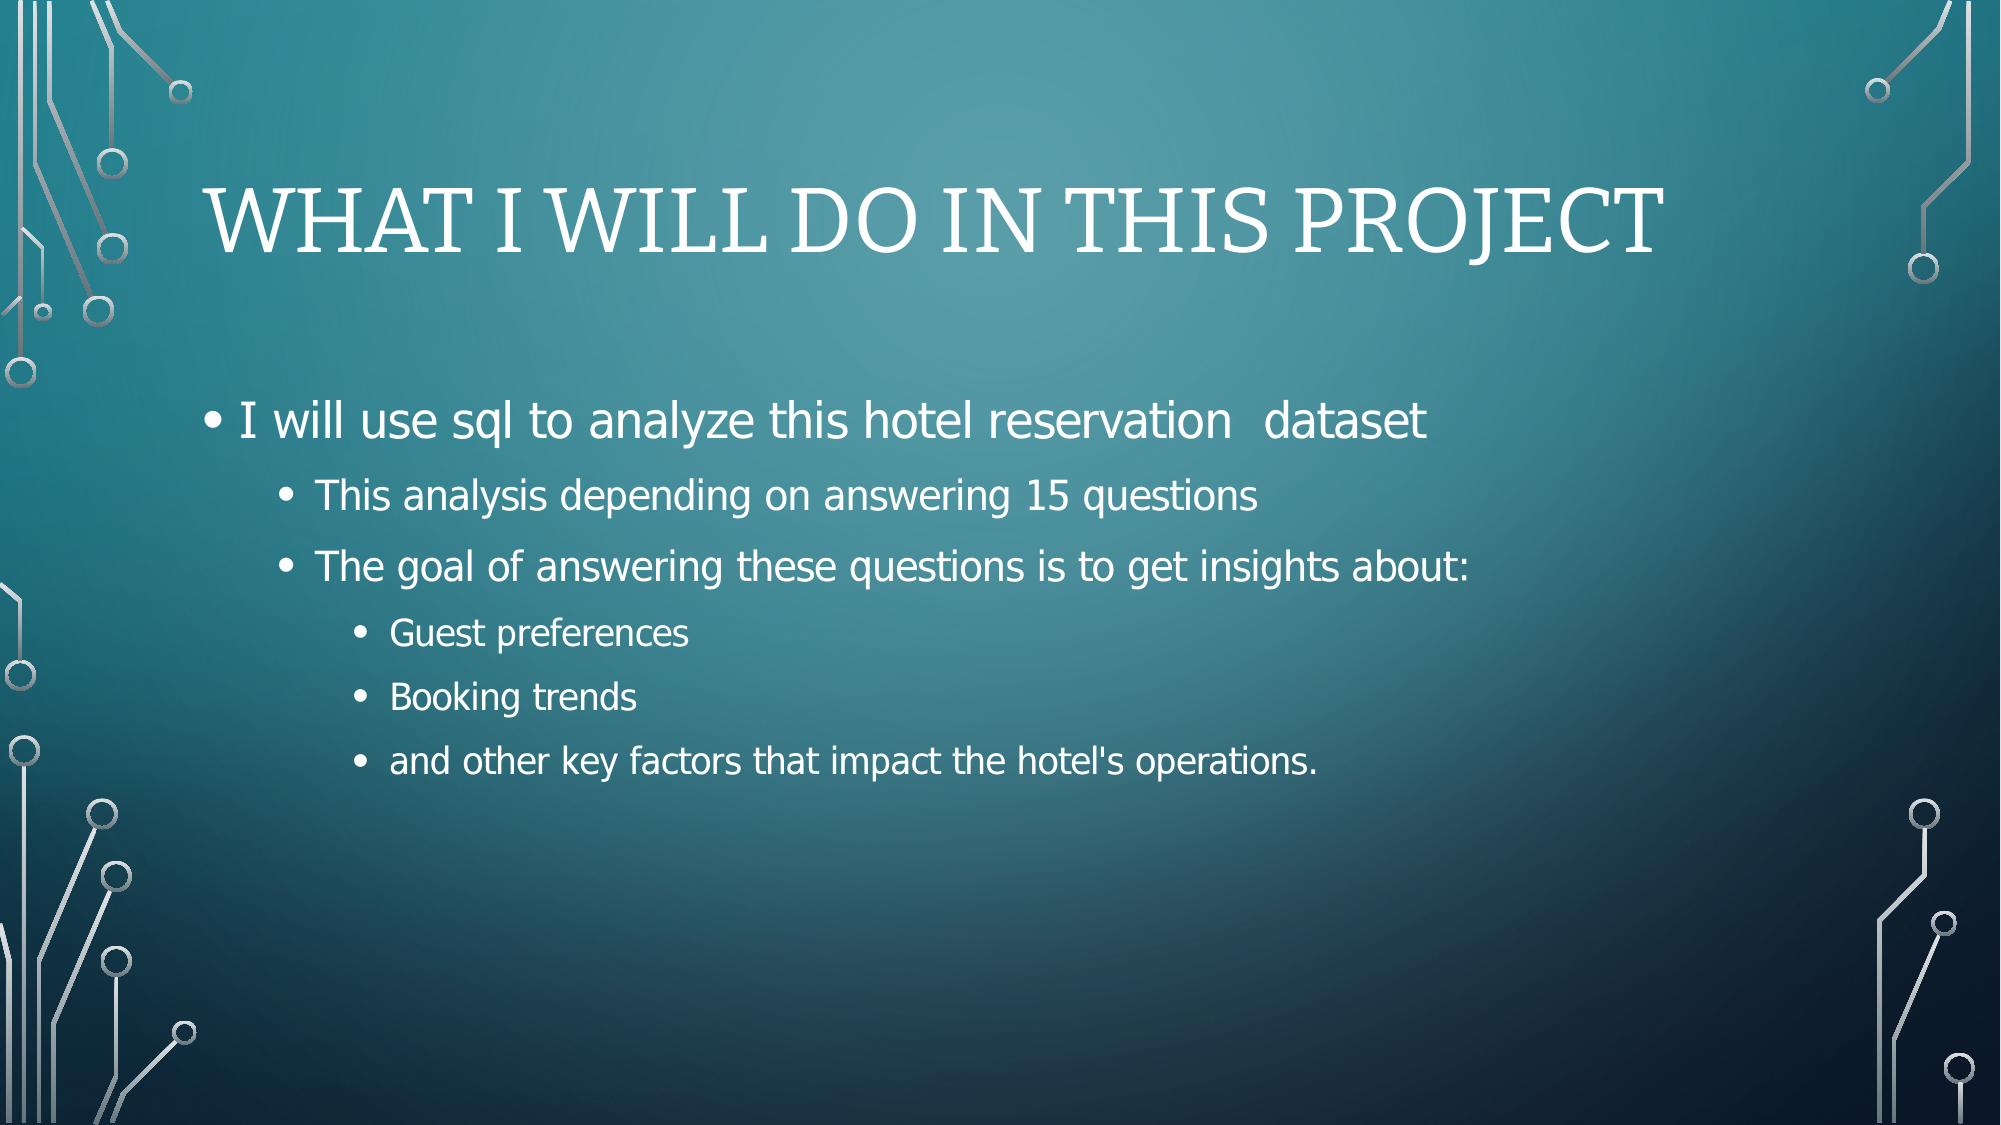

# What I will do in this project
I will use sql to analyze this hotel reservation  dataset
This analysis depending on answering 15 questions
The goal of answering these questions is to get insights about:
Guest preferences
Booking trends
and other key factors that impact the hotel's operations.